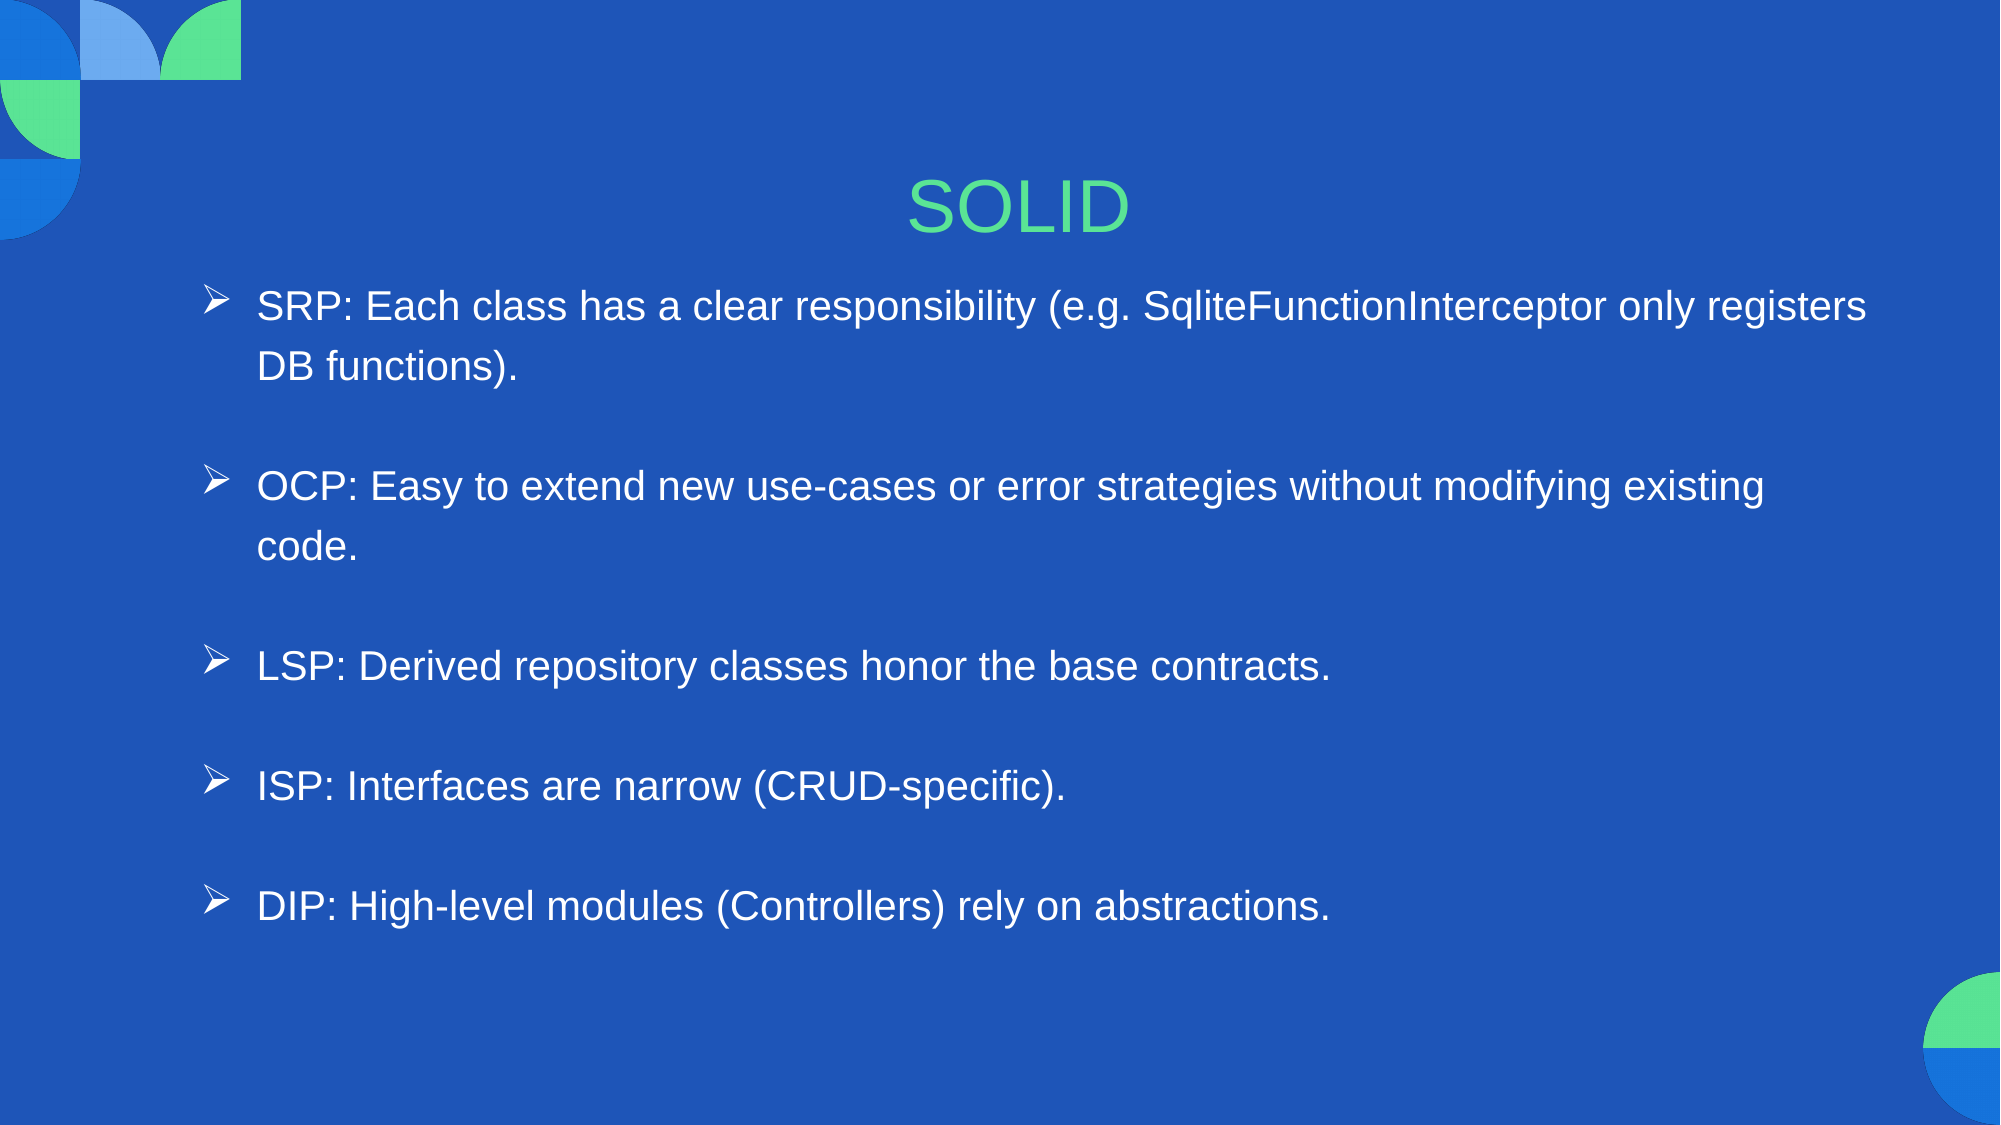

# SOLID
SRP: Each class has a clear responsibility (e.g. SqliteFunctionInterceptor only registers DB functions).

OCP: Easy to extend new use-cases or error strategies without modifying existing code.

LSP: Derived repository classes honor the base contracts.

ISP: Interfaces are narrow (CRUD-specific).

DIP: High-level modules (Controllers) rely on abstractions.